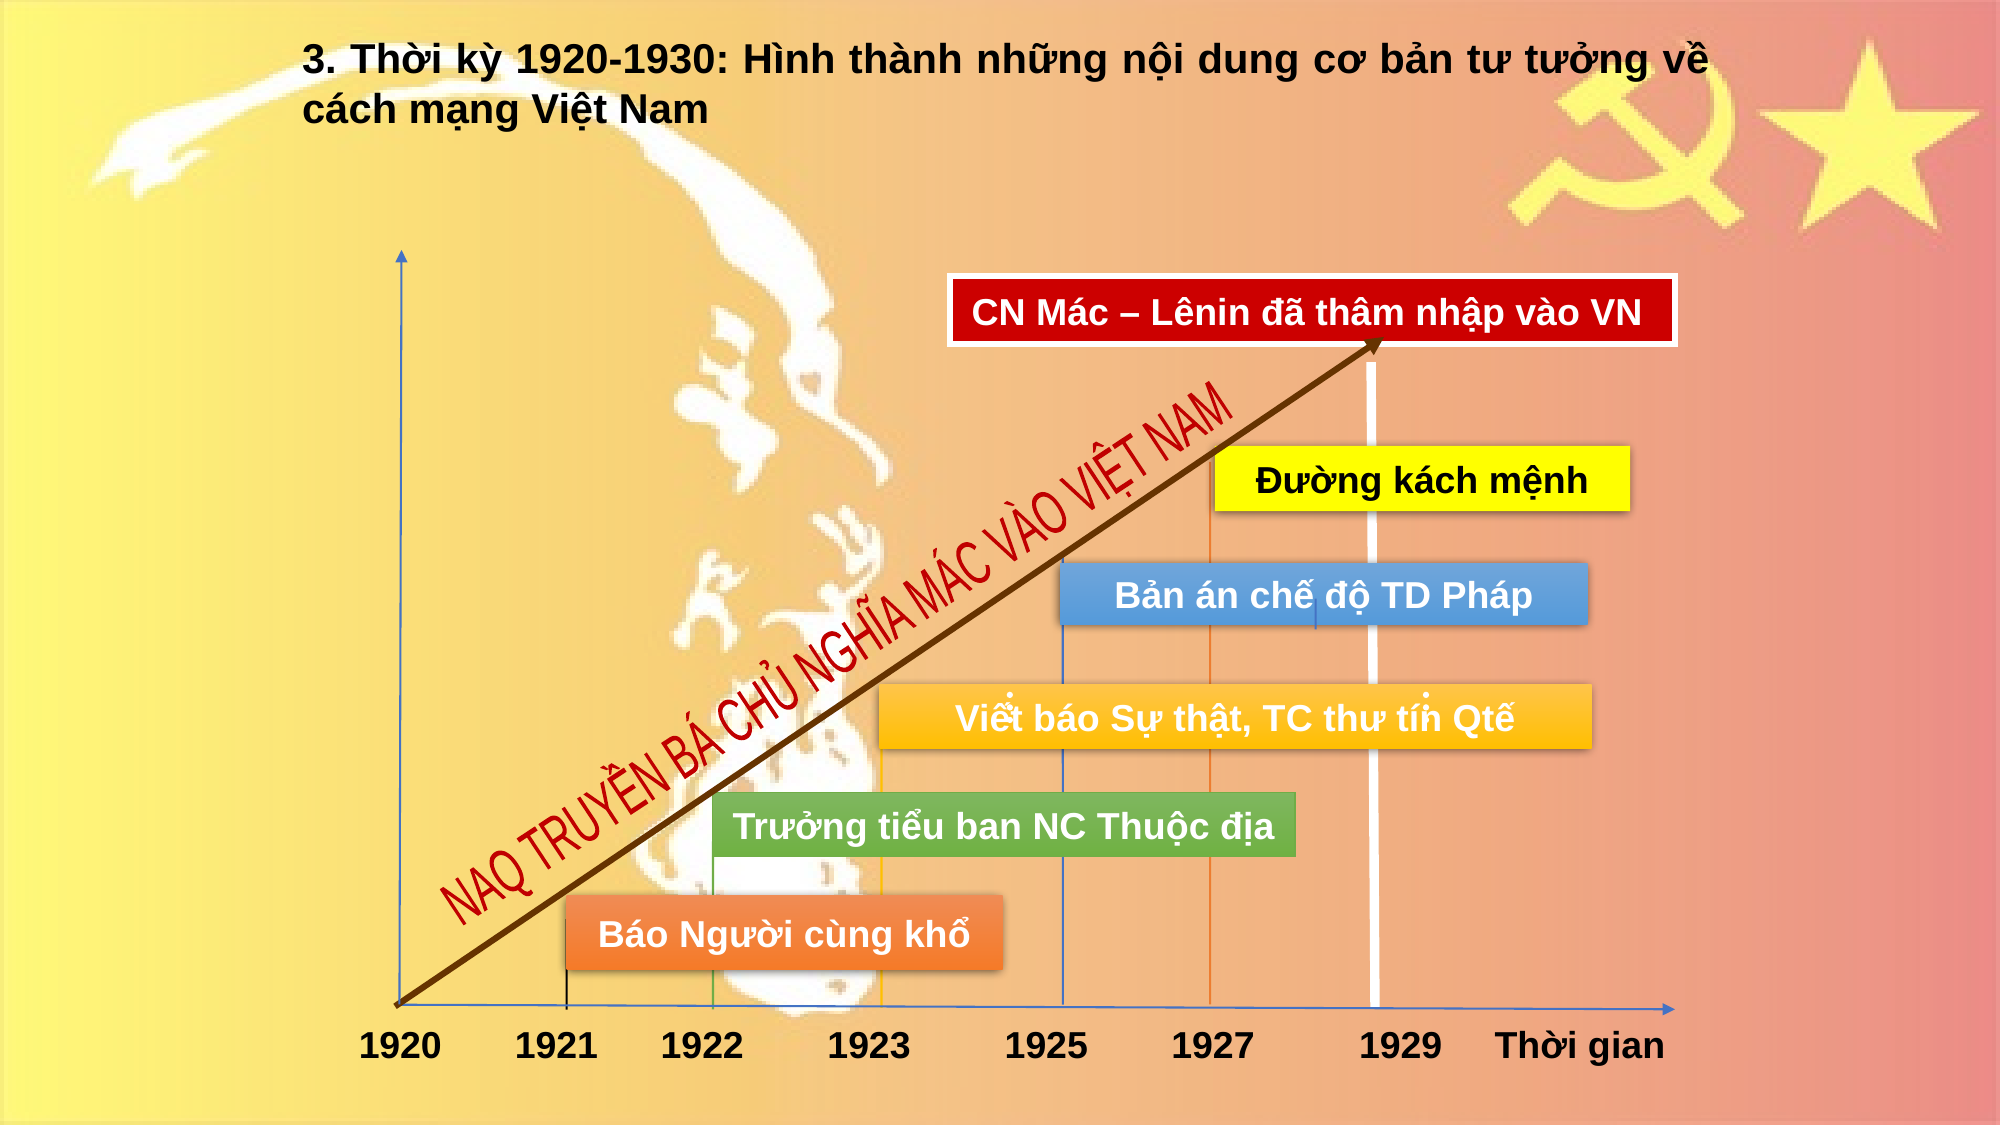

3. Thời kỳ 1920-1930: Hình thành những nội dung cơ bản tư tưởng về cách mạng Việt Nam

NAQ TRUYỀN BÁ CHỦ NGHĨA MÁC VÀO VIỆT NAM

   1920       1921      1922        1923         1925        1927          1929     Thời gian
CN Mác – Lênin đã thâm nhập vào VN

Đường kách mệnh

Bản án chế độ TD Pháp

Viết báo Sự thật, TC thư tín Qtế

Trưởng tiểu ban NC Thuộc địa

Báo Người cùng khổ